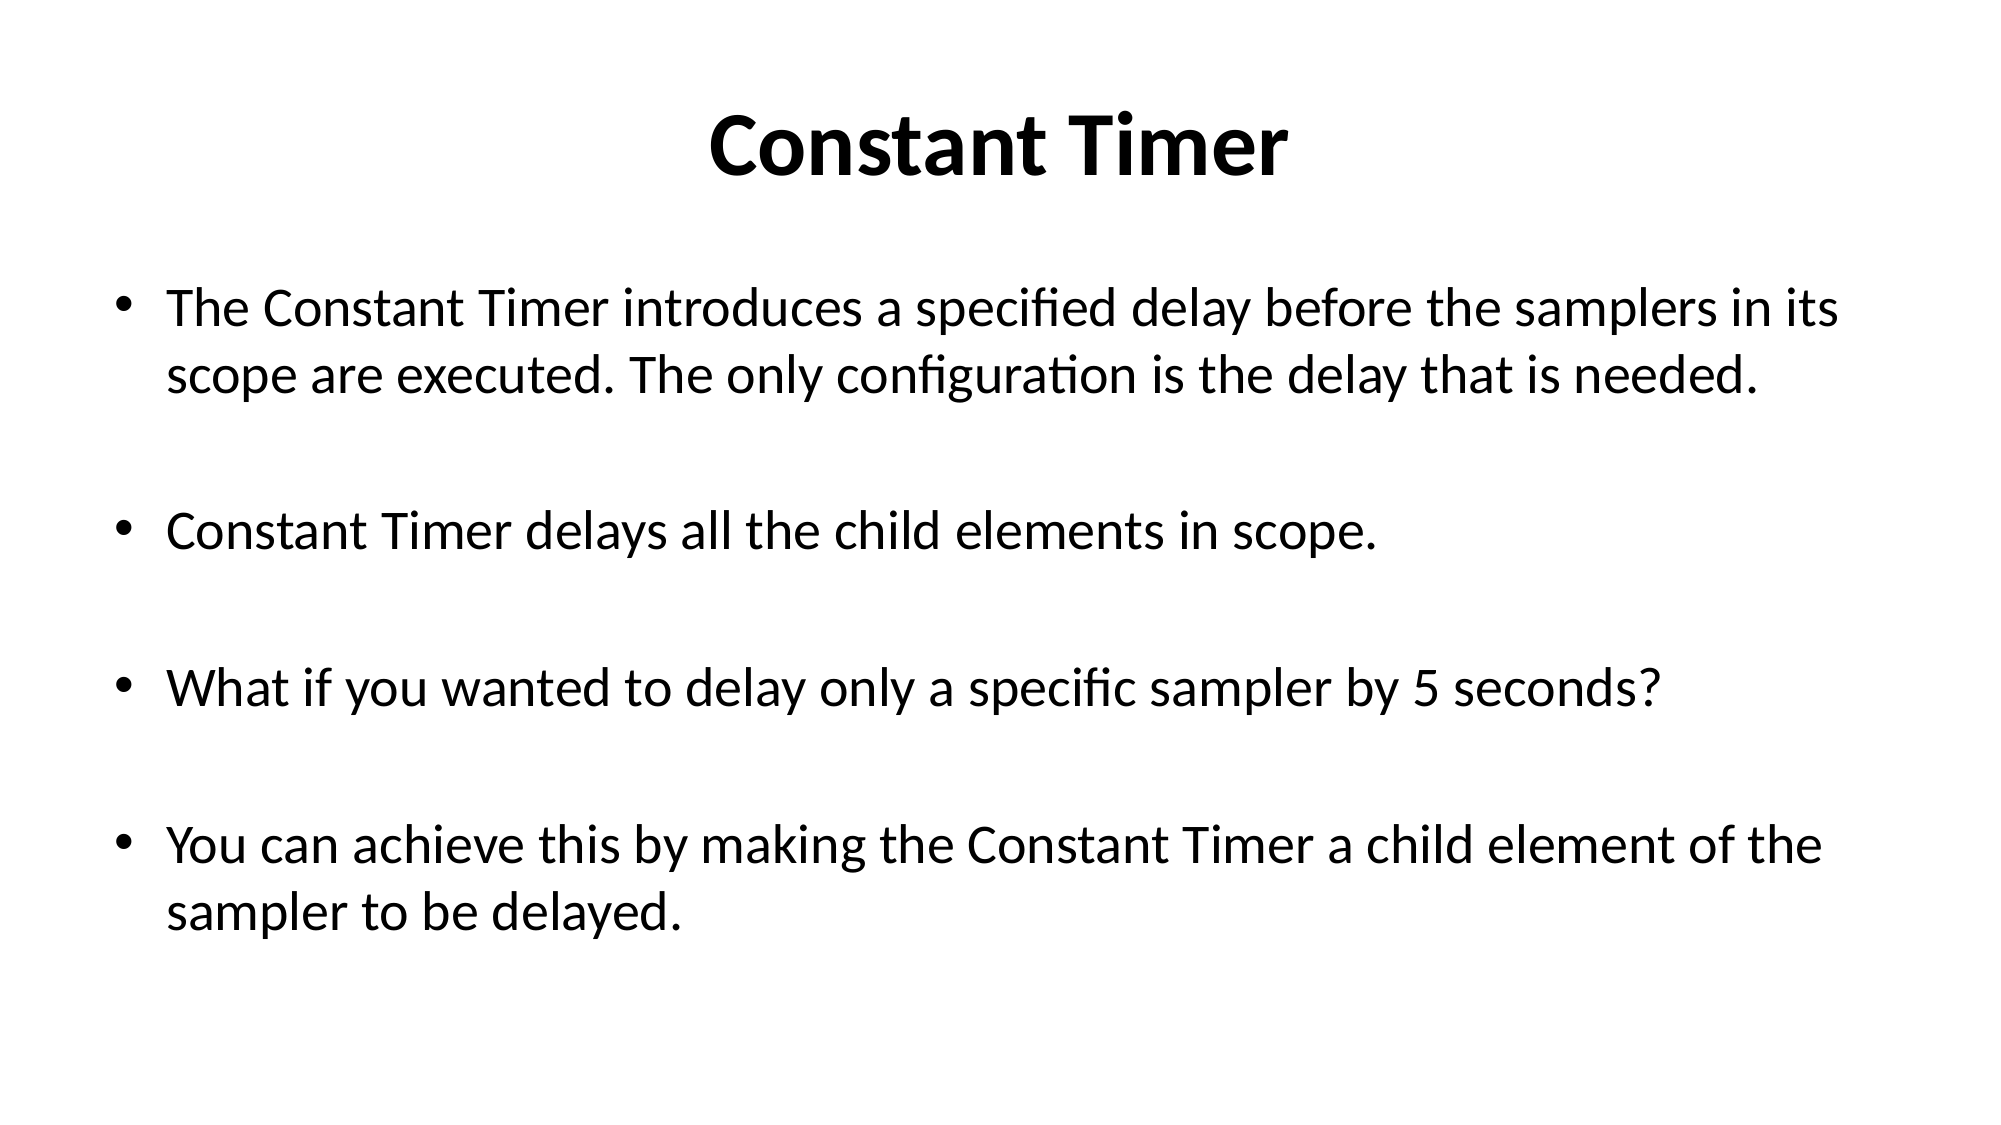

# Constant Timer
The Constant Timer introduces a specified delay before the samplers in its scope are executed. The only configuration is the delay that is needed.

Constant Timer delays all the child elements in scope.

What if you wanted to delay only a specific sampler by 5 seconds?

You can achieve this by making the Constant Timer a child element of the sampler to be delayed.